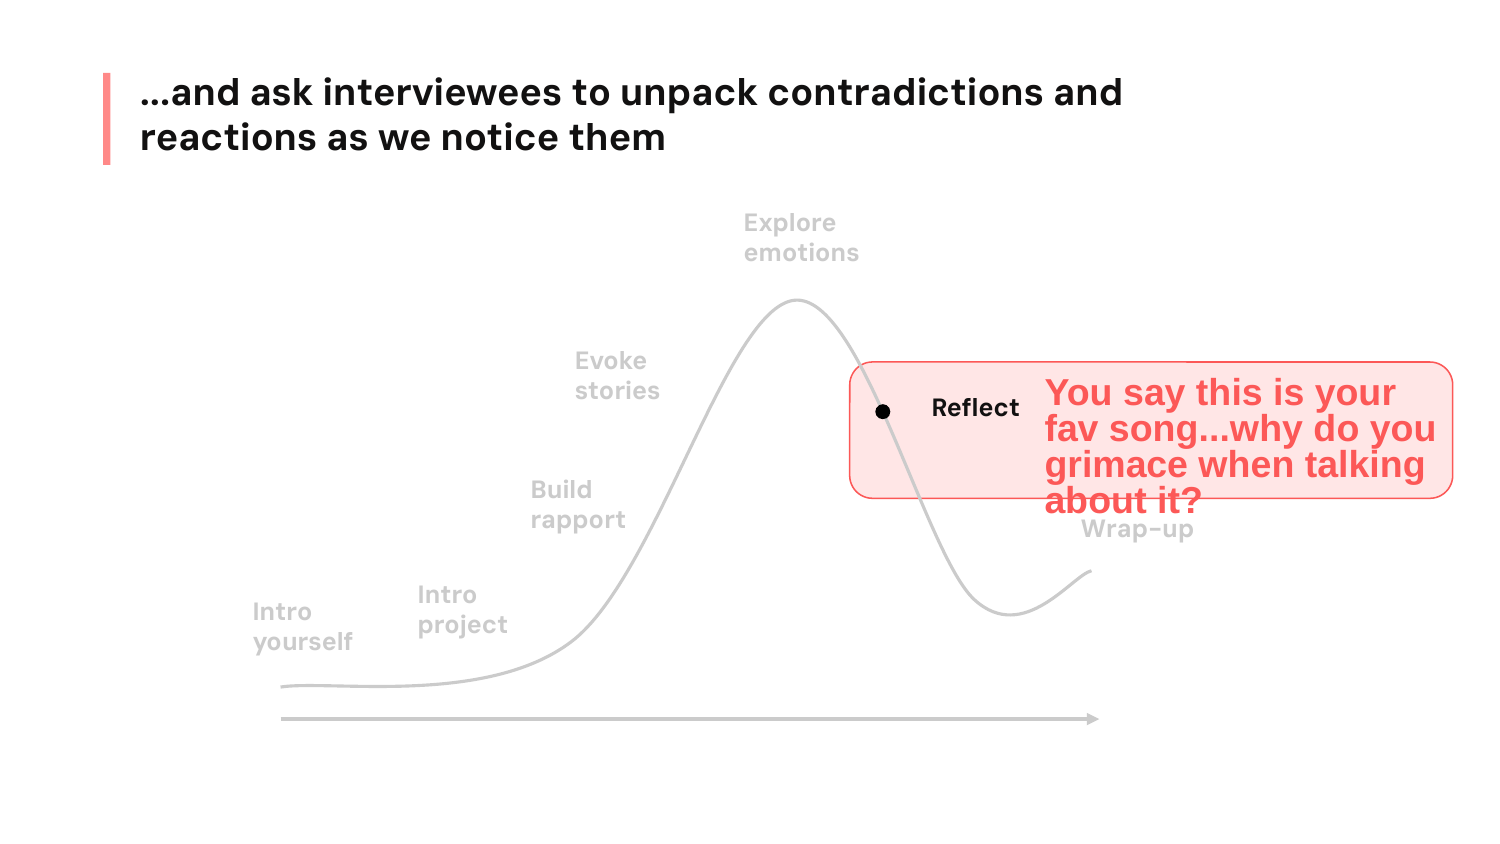

...and ask interviewees to unpack contradictions and reactions as we notice them

Explore emotions

Reflect
Build rapport
Wrap-up
Intro project
Intro yourself
Evoke stories

You say this is your fav song...why do you grimace when talking about it?